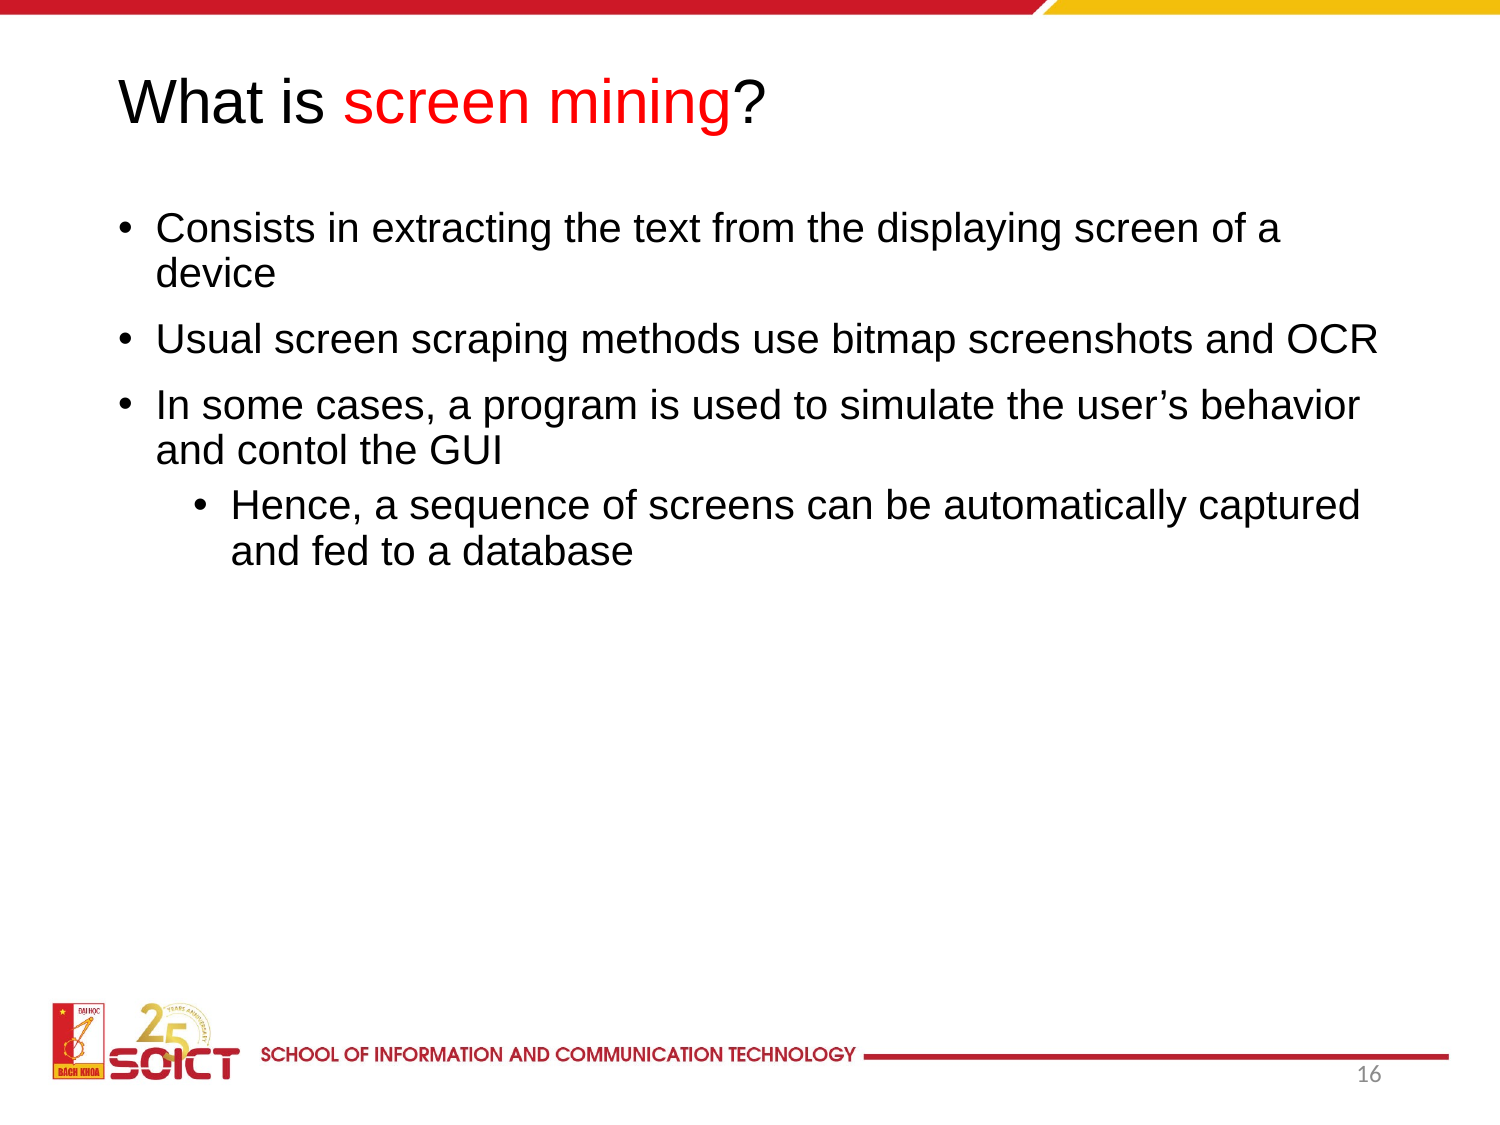

# What is screen mining?
Consists in extracting the text from the displaying screen of a device
Usual screen scraping methods use bitmap screenshots and OCR
In some cases, a program is used to simulate the user’s behavior and contol the GUI
Hence, a sequence of screens can be automatically captured and fed to a database
16